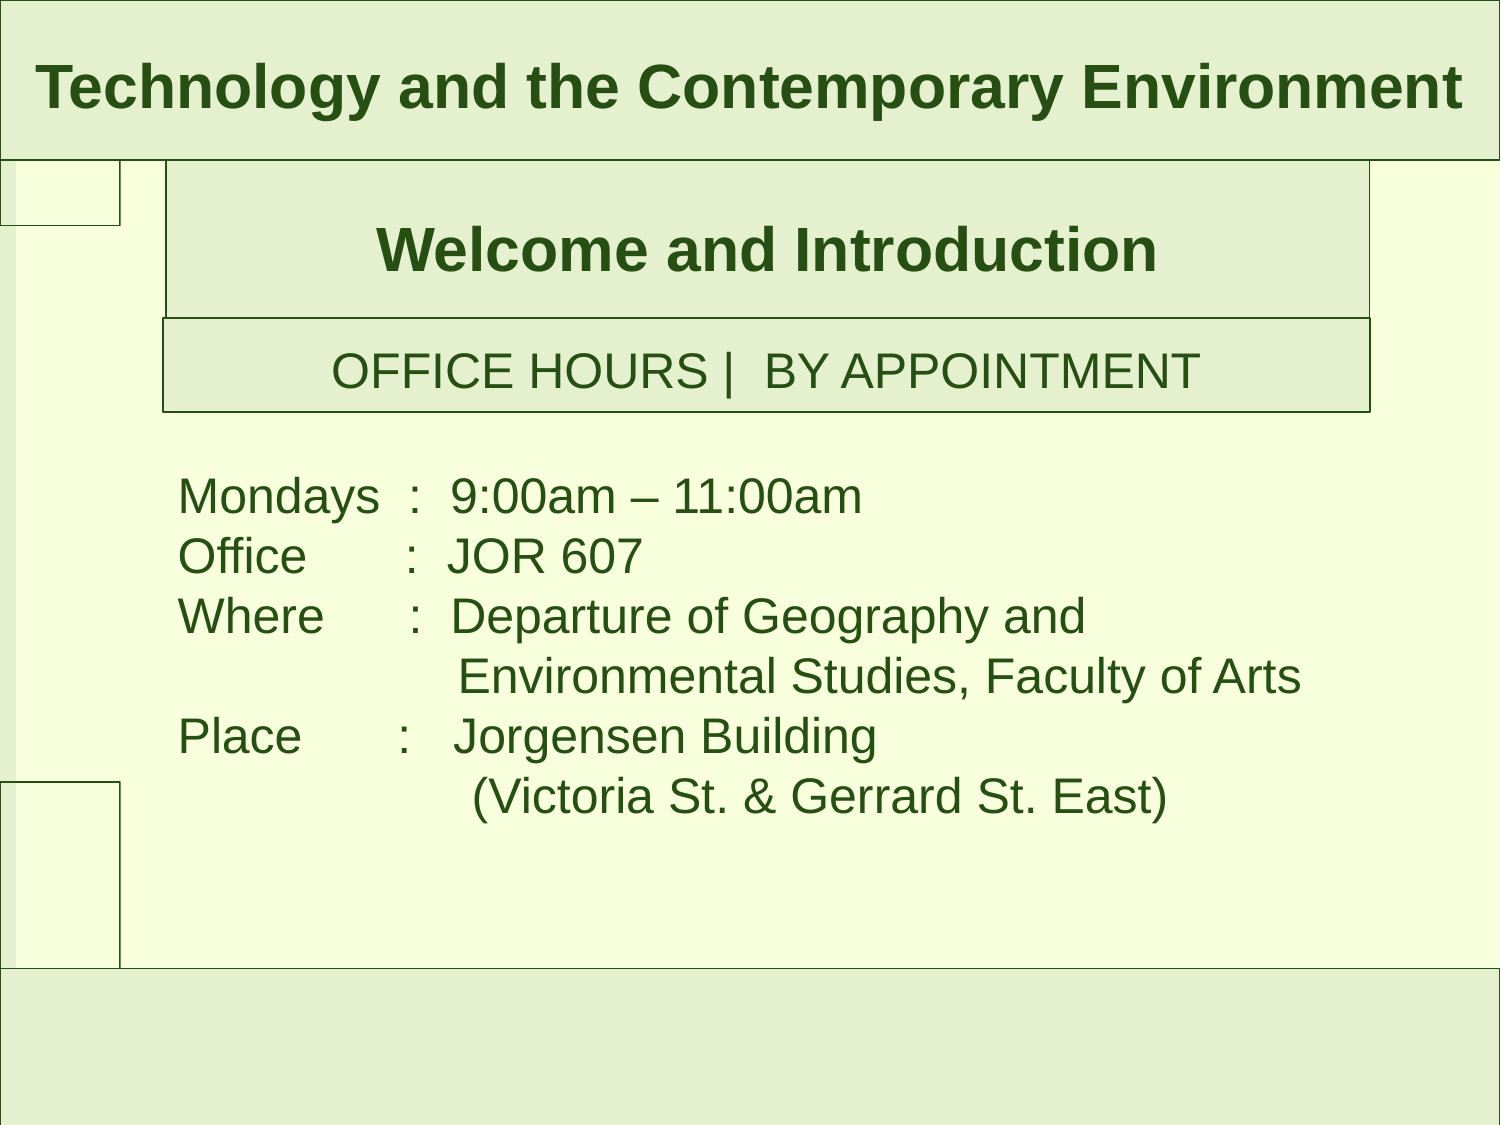

Technology and the Contemporary Environment
Welcome and Introduction
OFFICE HOURS |  BY APPOINTMENT

Mondays  :  9:00am – 11:00am
Office       :  JOR 607
Where      :  Departure of Geography and
                    Environmental Studies, Faculty of Arts
Place	     :   Jorgensen Building
                     (Victoria St. & Gerrard St. East)